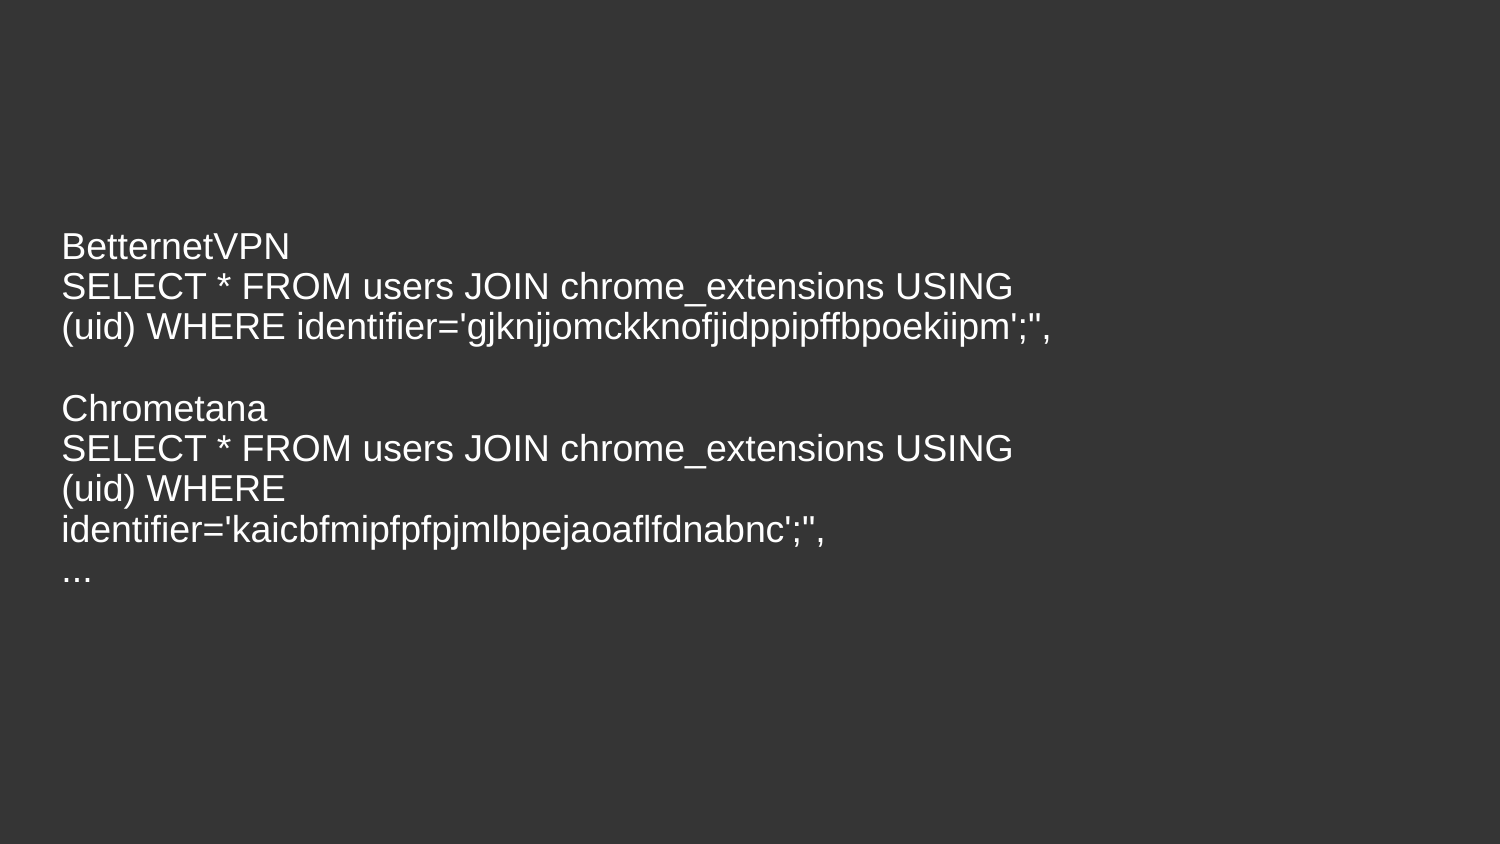

# BetternetVPN SELECT * FROM users JOIN chrome_extensions USING (uid) WHERE identifier='gjknjjomckknofjidppipffbpoekiipm';", Chrometana SELECT * FROM users JOIN chrome_extensions USING (uid) WHERE identifier='kaicbfmipfpfpjmlbpejaoaflfdnabnc';", ...